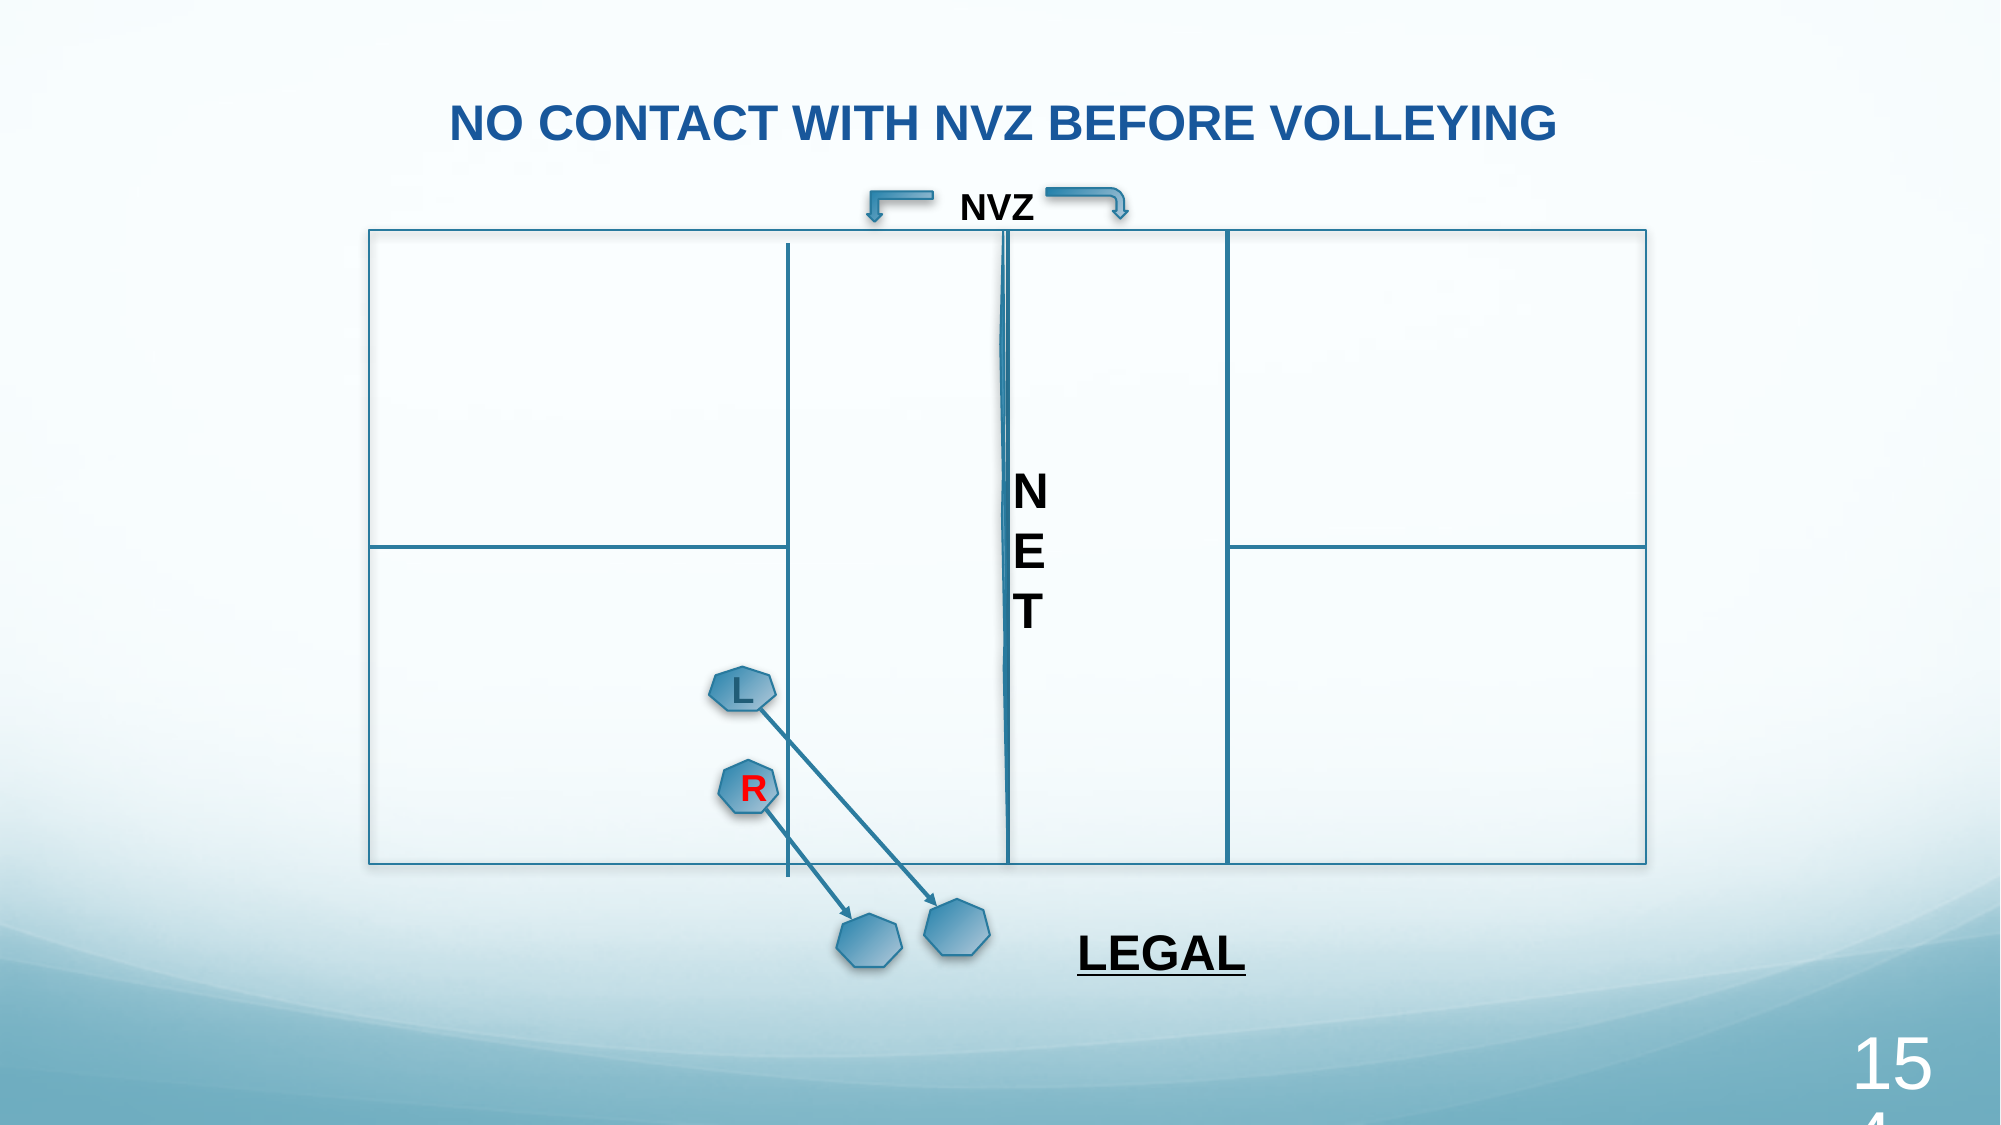

NO CONTACT WITH NVZ BEFORE VOLLEYING

NVZ

NE
T
L

R

LEGAL

154